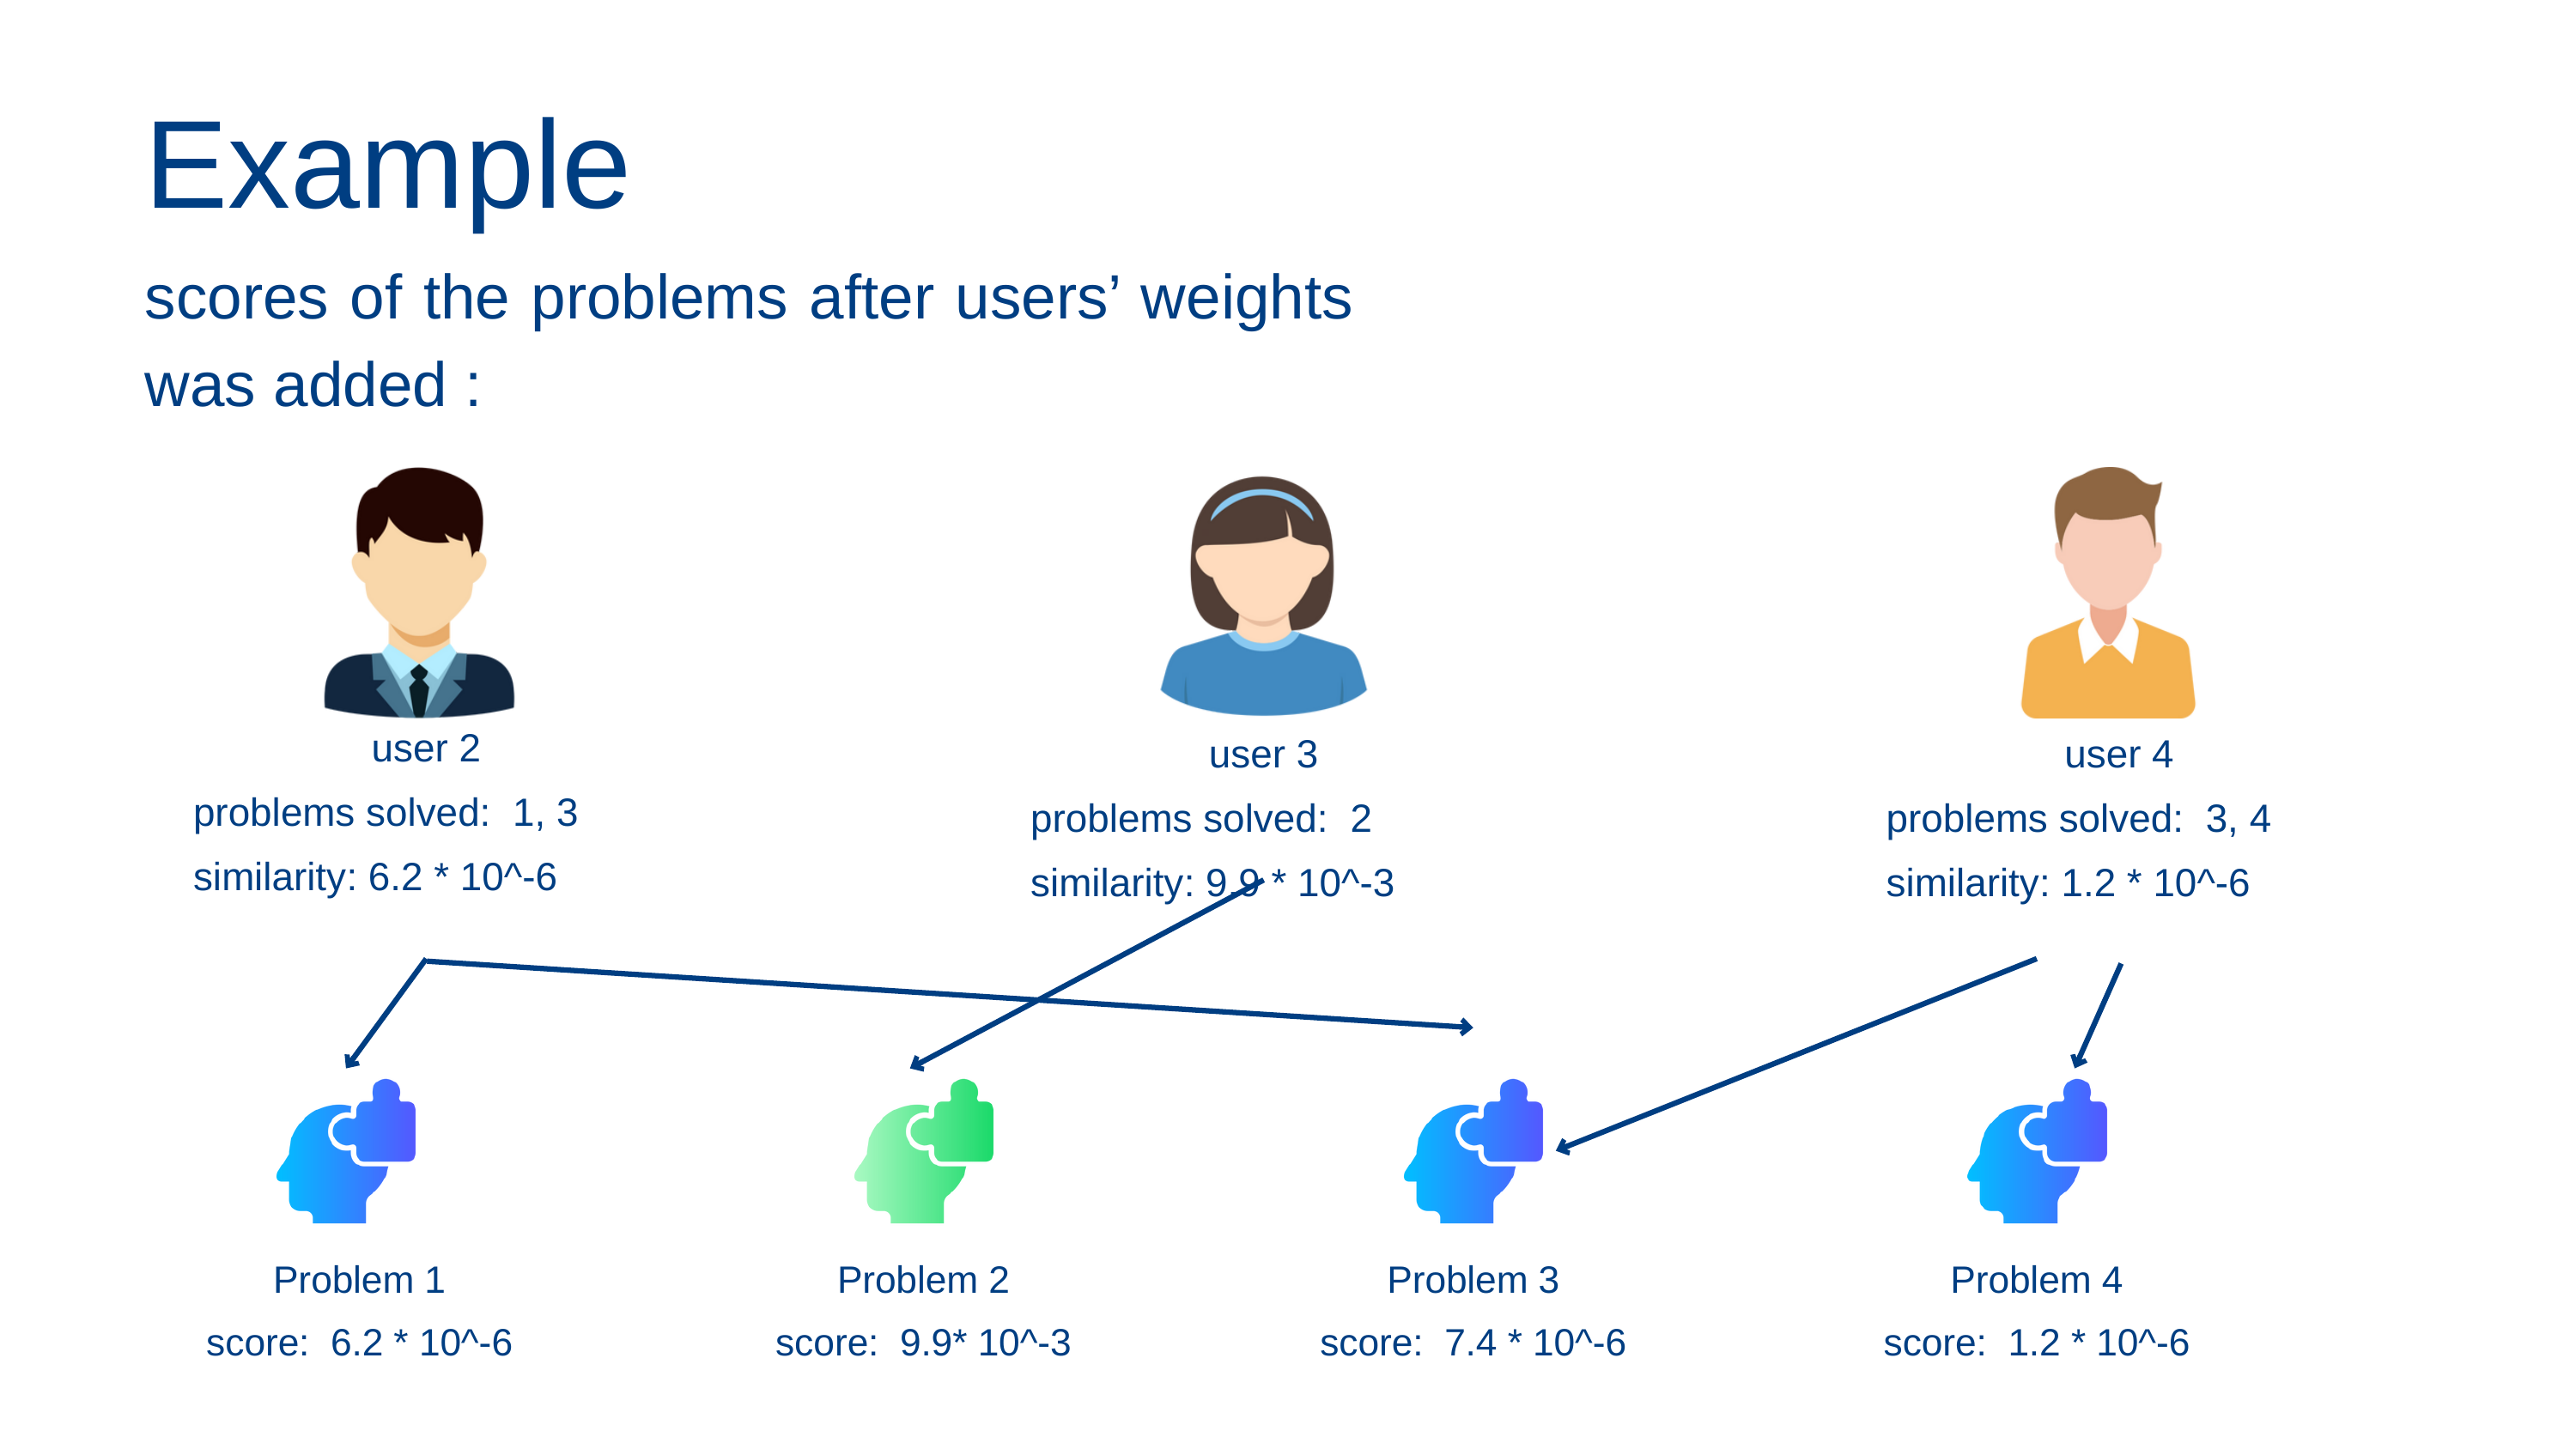

Example
scores of the problems after users’ weights  was added :

user 2
problems solved:  1, 3
similarity: 6.2 * 10^-6

user 3
problems solved:  2
similarity: 9.9 * 10^-3

user 4
problems solved:  3, 4
similarity: 1.2 * 10^-6

Problem 1
score:  6.2 * 10^-6
Problem 2
score:  9.9* 10^-3
Problem 3
score:  7.4 * 10^-6
Problem 4
score:  1.2 * 10^-6